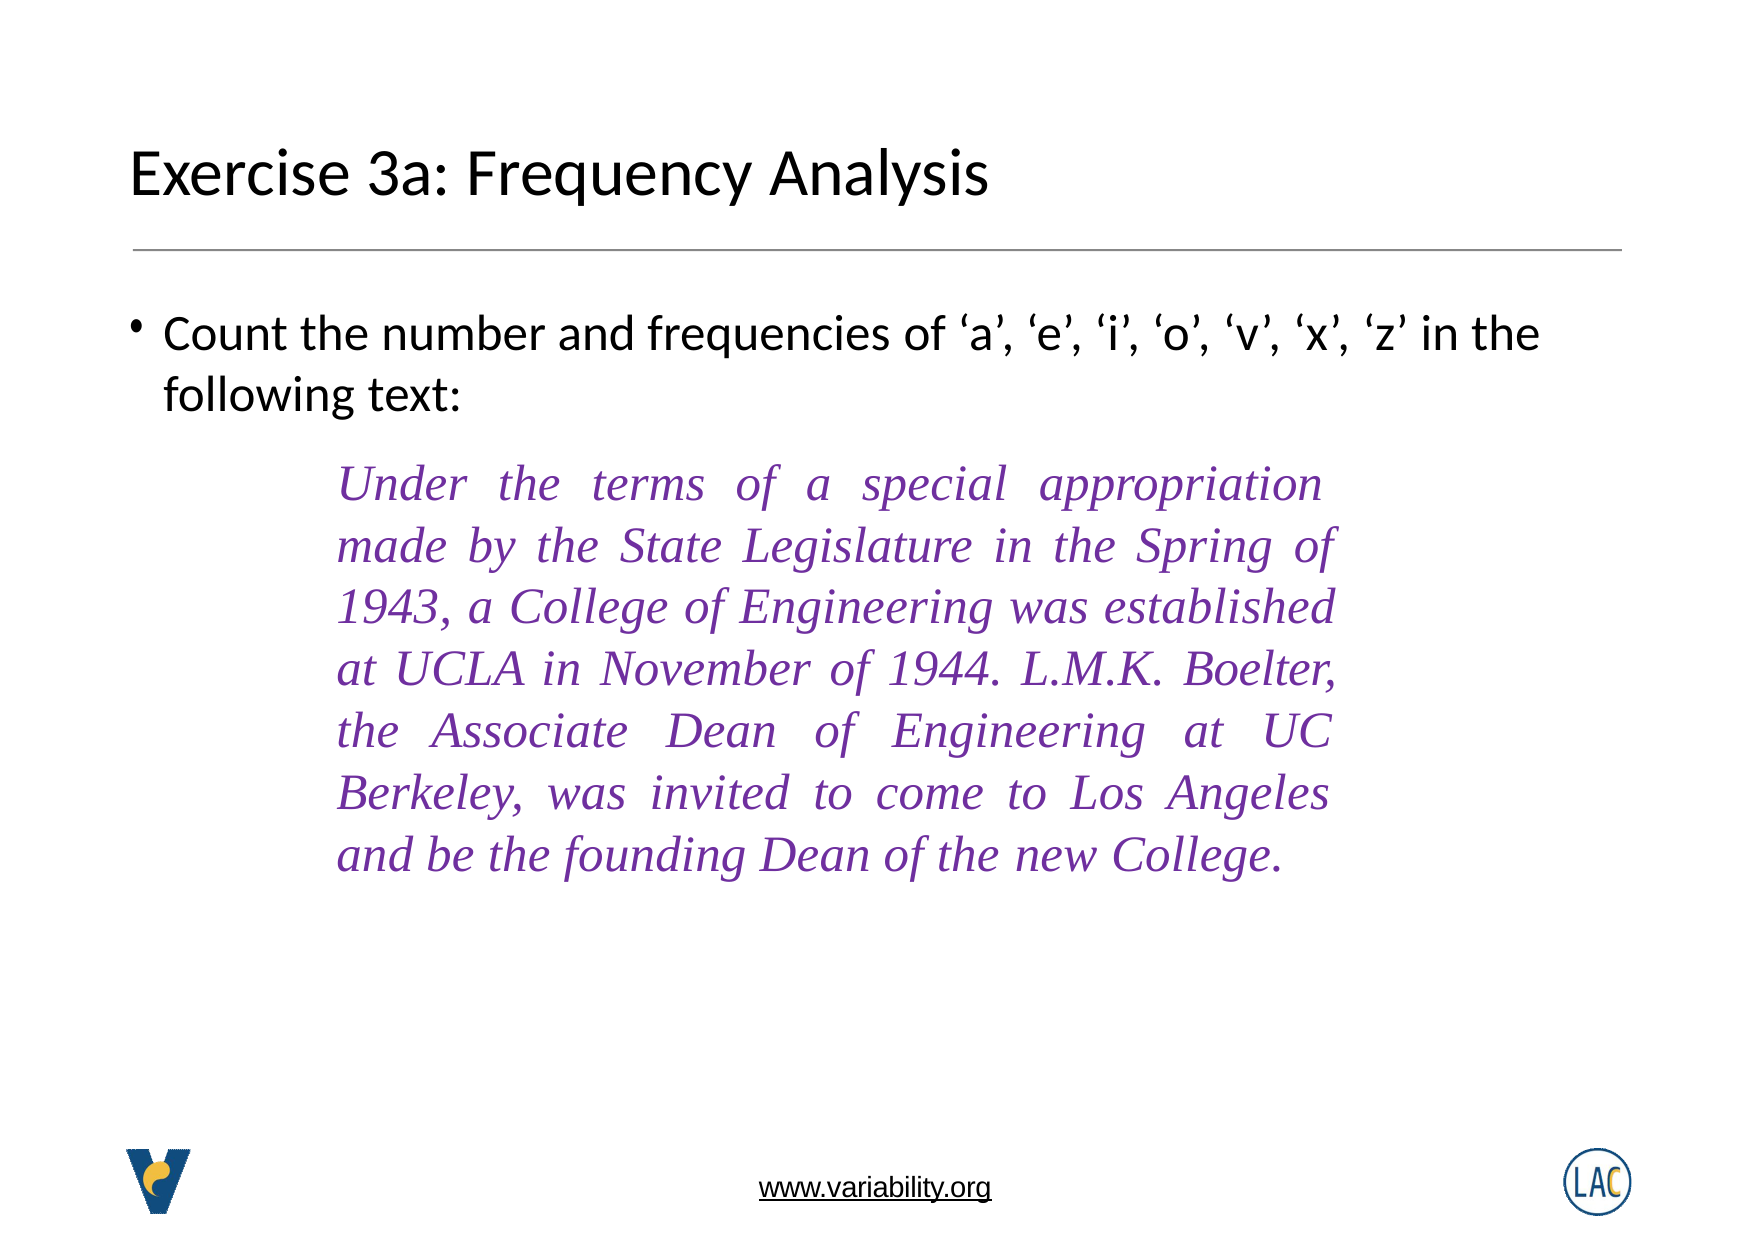

# Exercise 3a: Frequency Analysis
Count the number and frequencies of ‘a’, ‘e’, ‘i’, ‘o’, ‘v’, ‘x’, ‘z’ in the  following text:
Under the terms of a special appropriation  made by the State Legislature in the Spring of  1943, a College of Engineering was established  at UCLA in November of 1944. L.M.K. Boelter,  the Associate  Dean  of  Engineering  at  UC  Berkeley, was invited to come to Los Angeles  and be the founding Dean of the new College.

www.variability.org